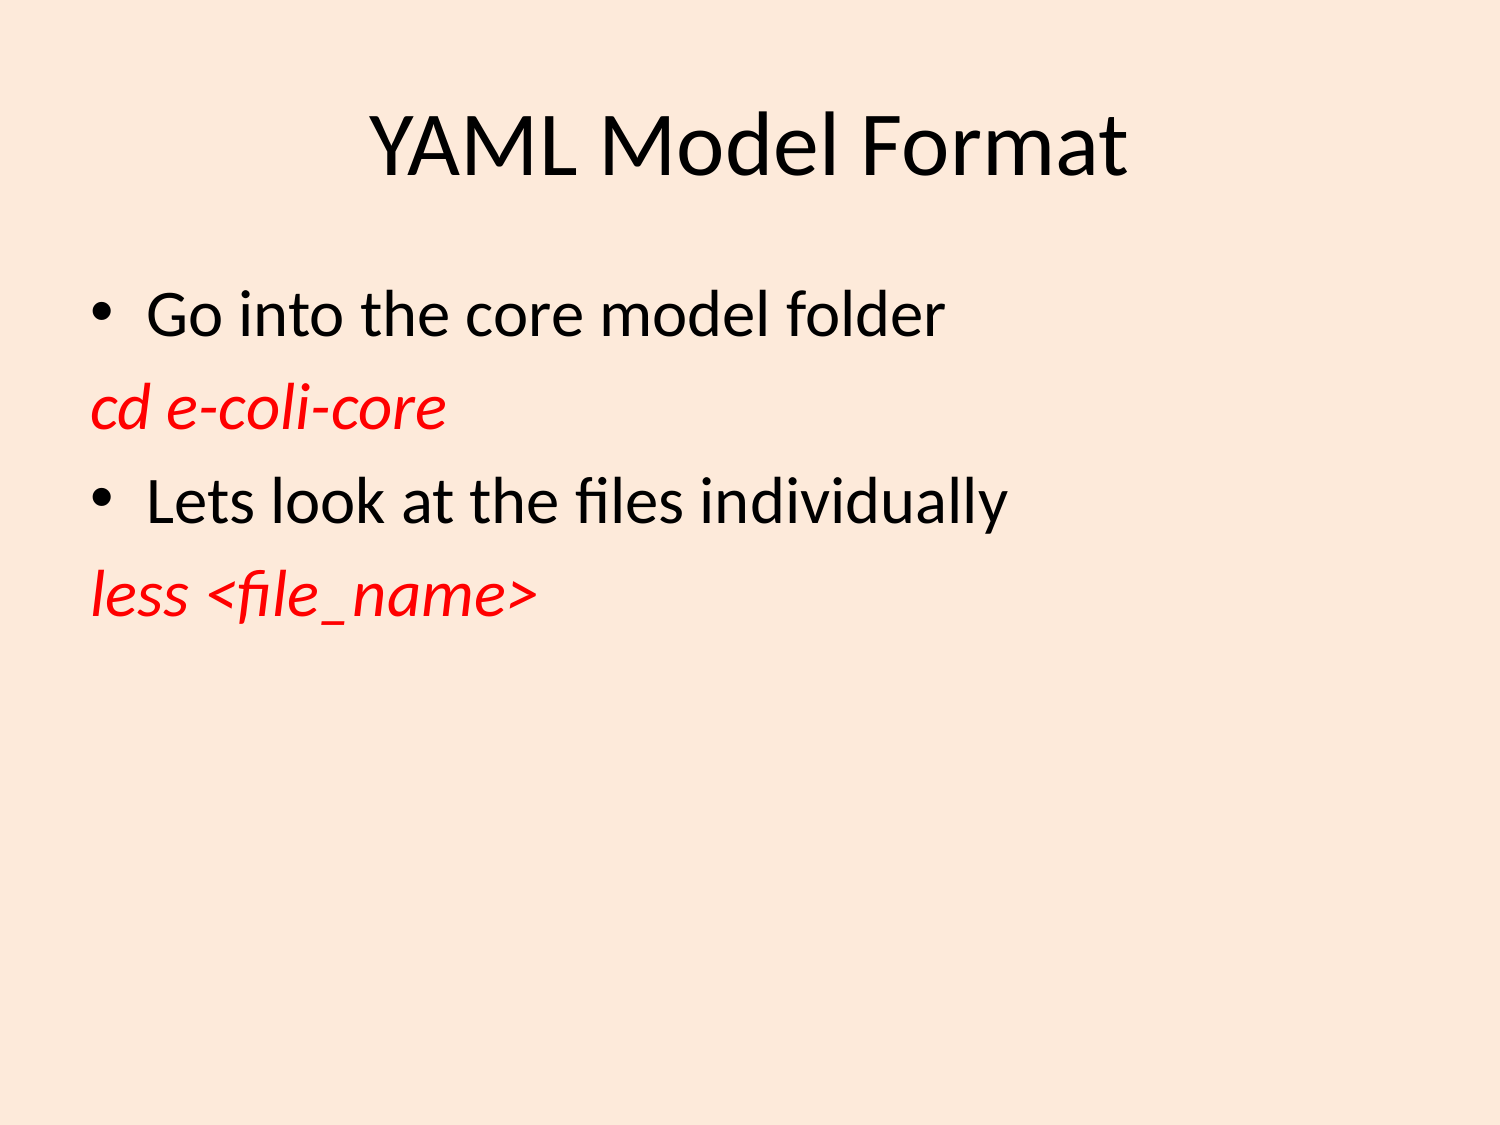

# YAML Model Format
Go into the core model folder
cd e-coli-core
Lets look at the files individually
less <file_name>